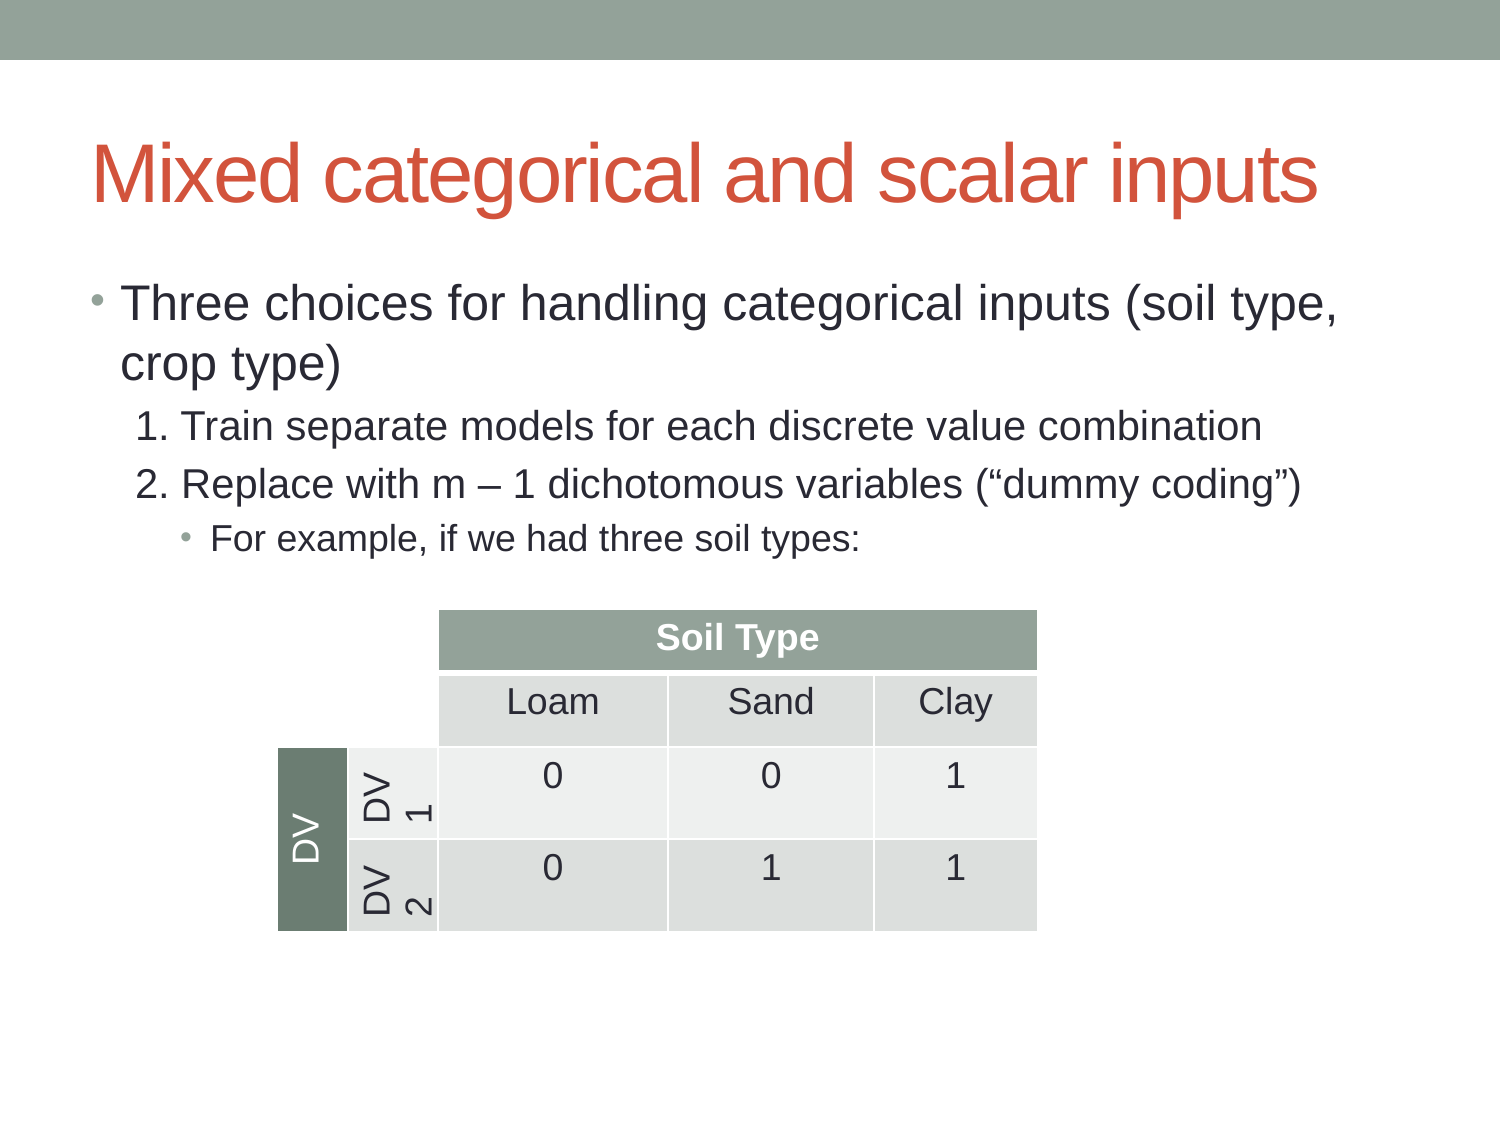

# Mixed categorical and scalar inputs
Three choices for handling categorical inputs (soil type, crop type)
1. Train separate models for each discrete value combination
2. Replace with m – 1 dichotomous variables (“dummy coding”)
For example, if we had three soil types:

|  |  | Soil Type |  |  |
| --- | --- | --- | --- | --- |
|  |  | Loam | Sand | Clay |
| DV | DV1 | 0 | 0 | 1 |
|  | DV2 | 0 | 1 | 1 |